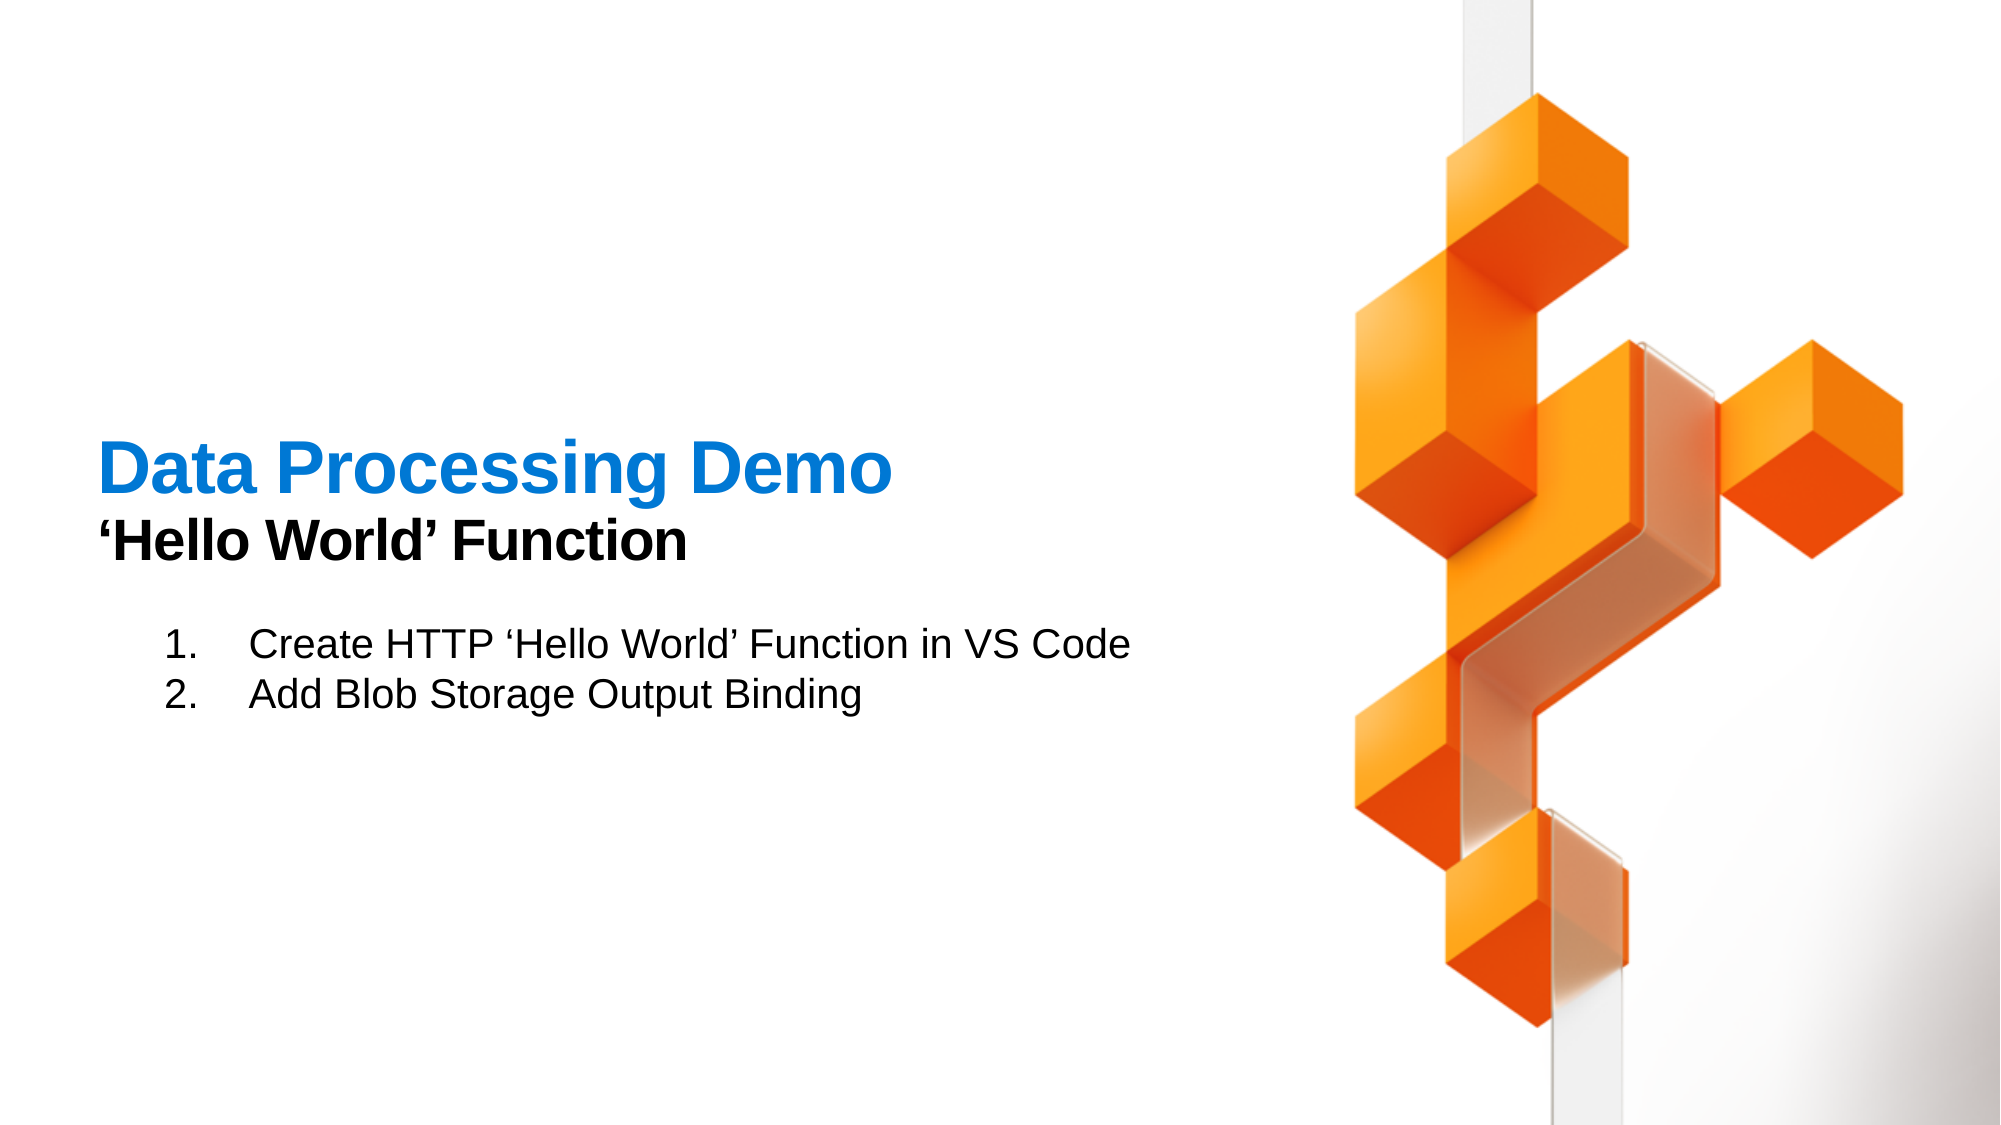

# Data Processing Demo ‘Hello World’ Function
Create HTTP ‘Hello World’ Function in VS Code
Add Blob Storage Output Binding